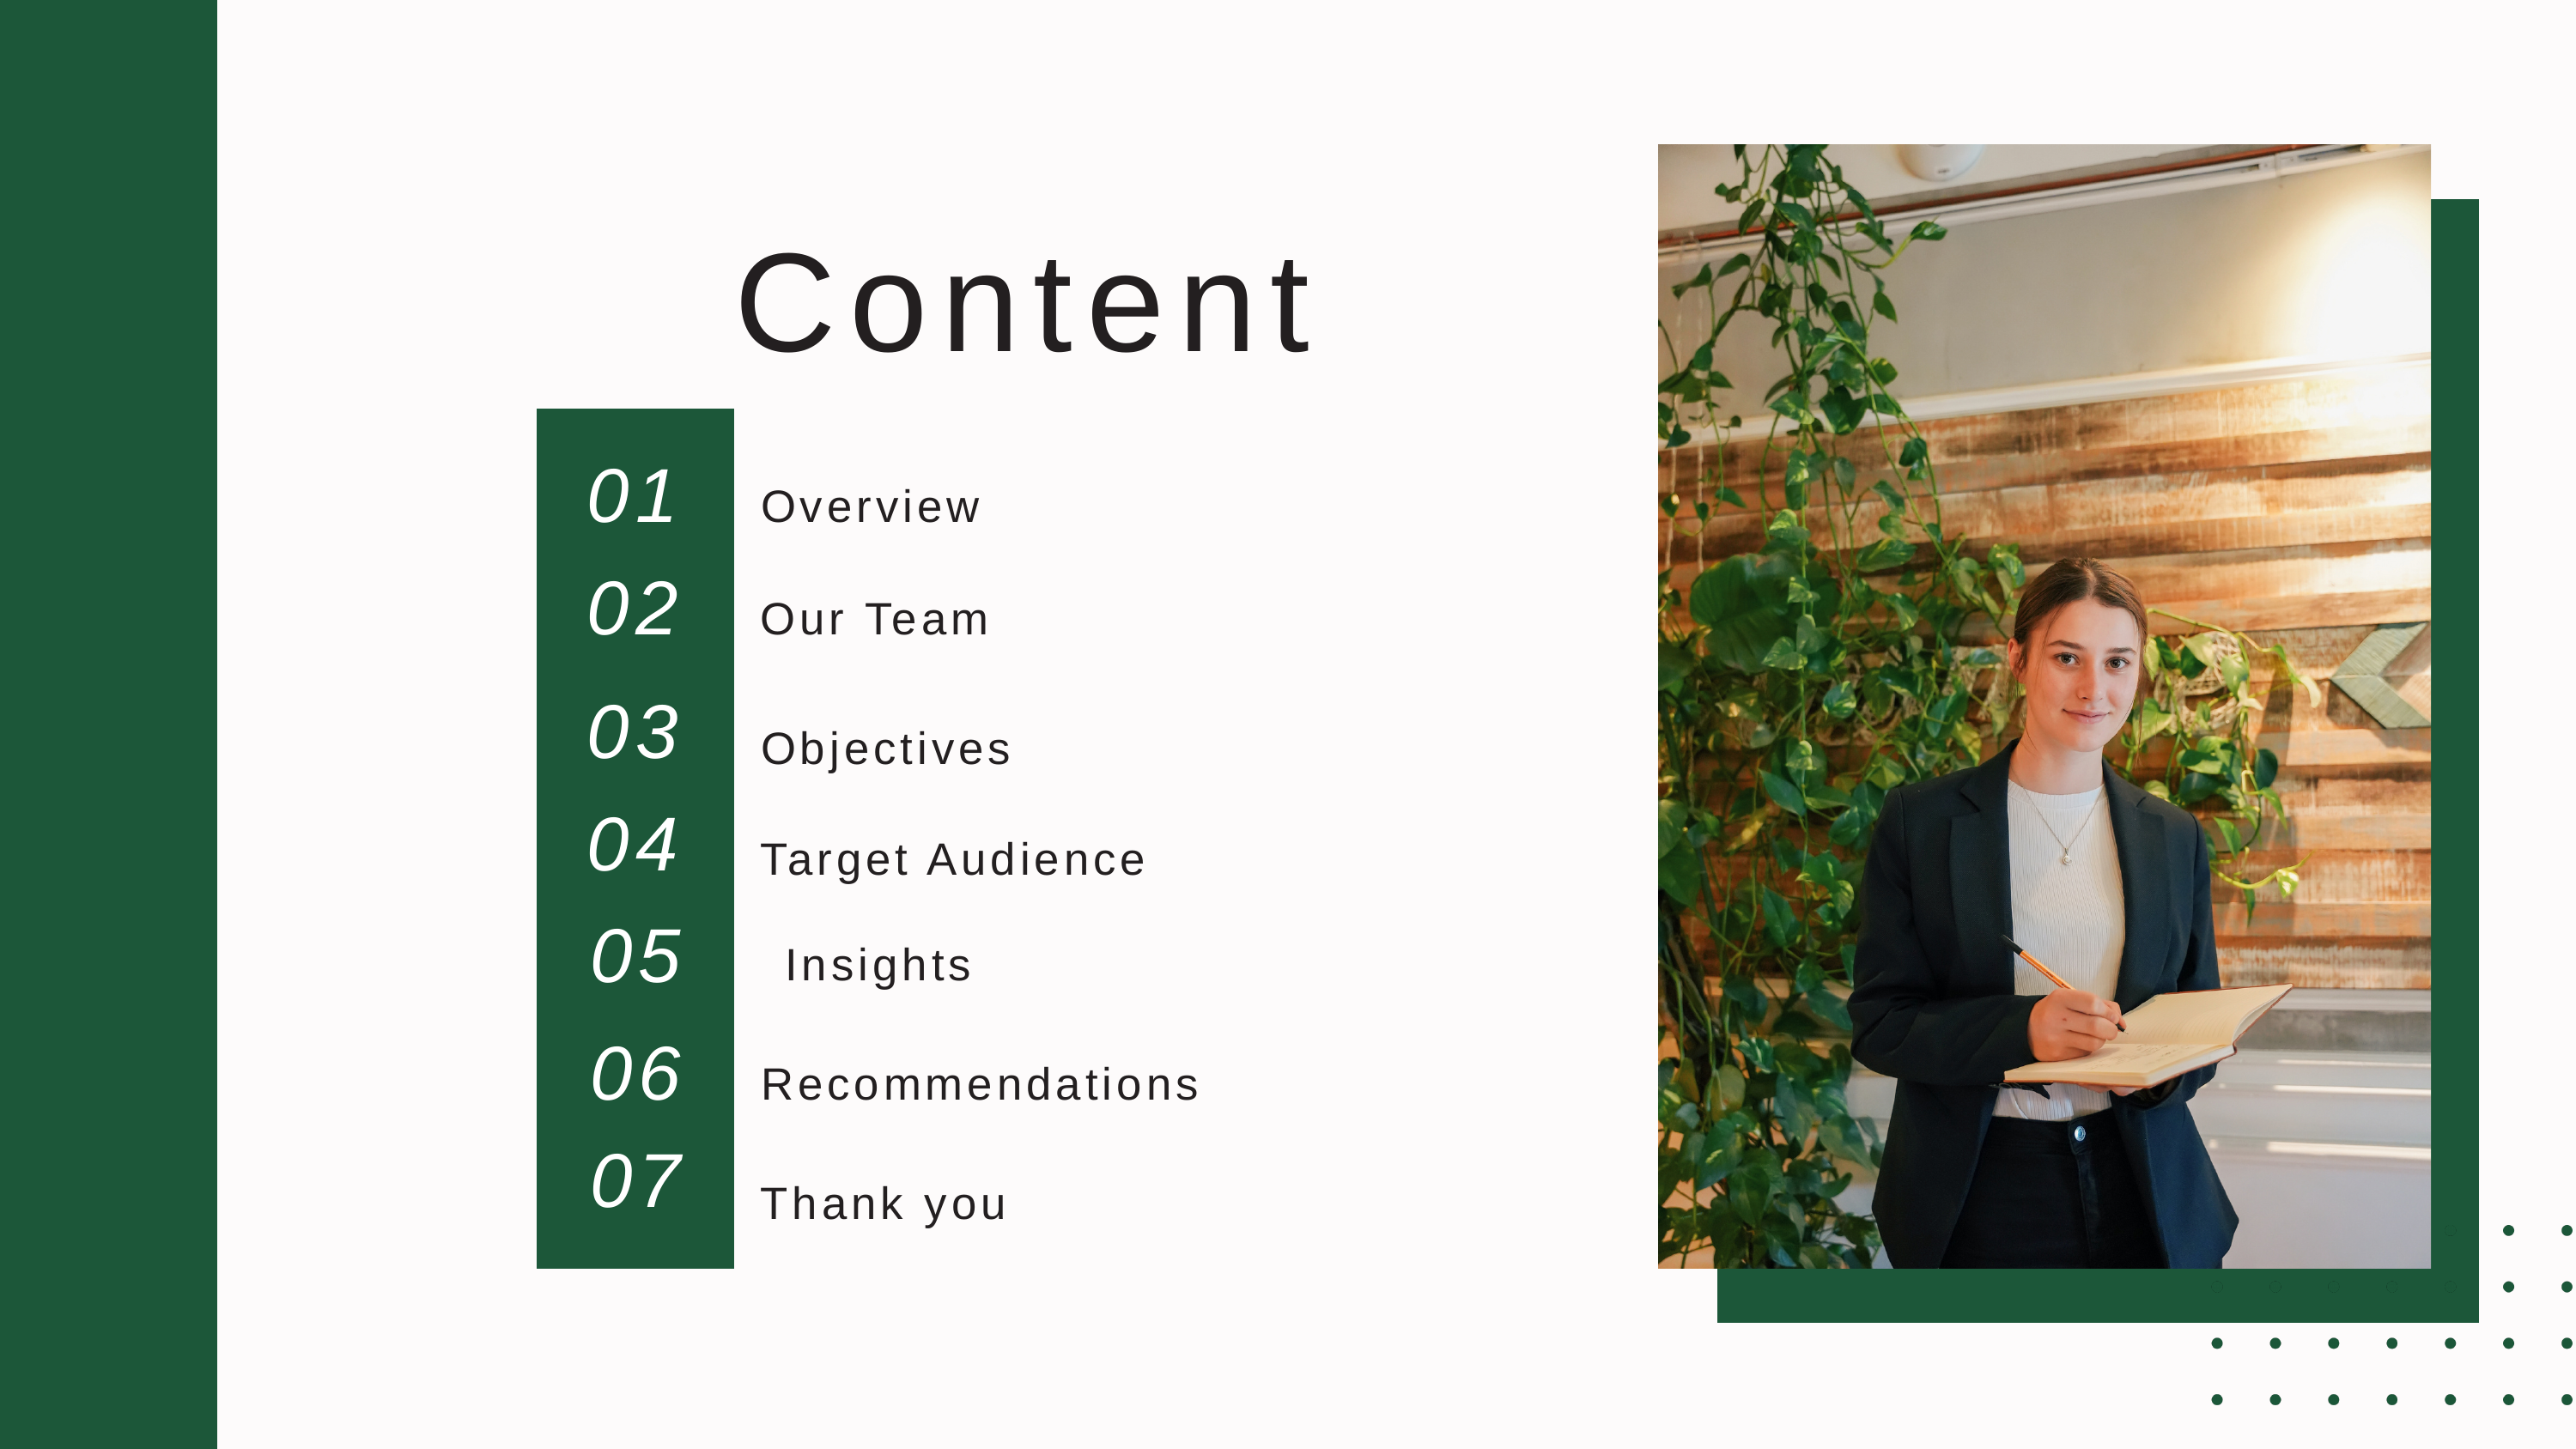

Content

01
Overview
02
Our Team
03
Objectives
04
Target Audience
05
 Insights
06
Recommendations
07
Thank you